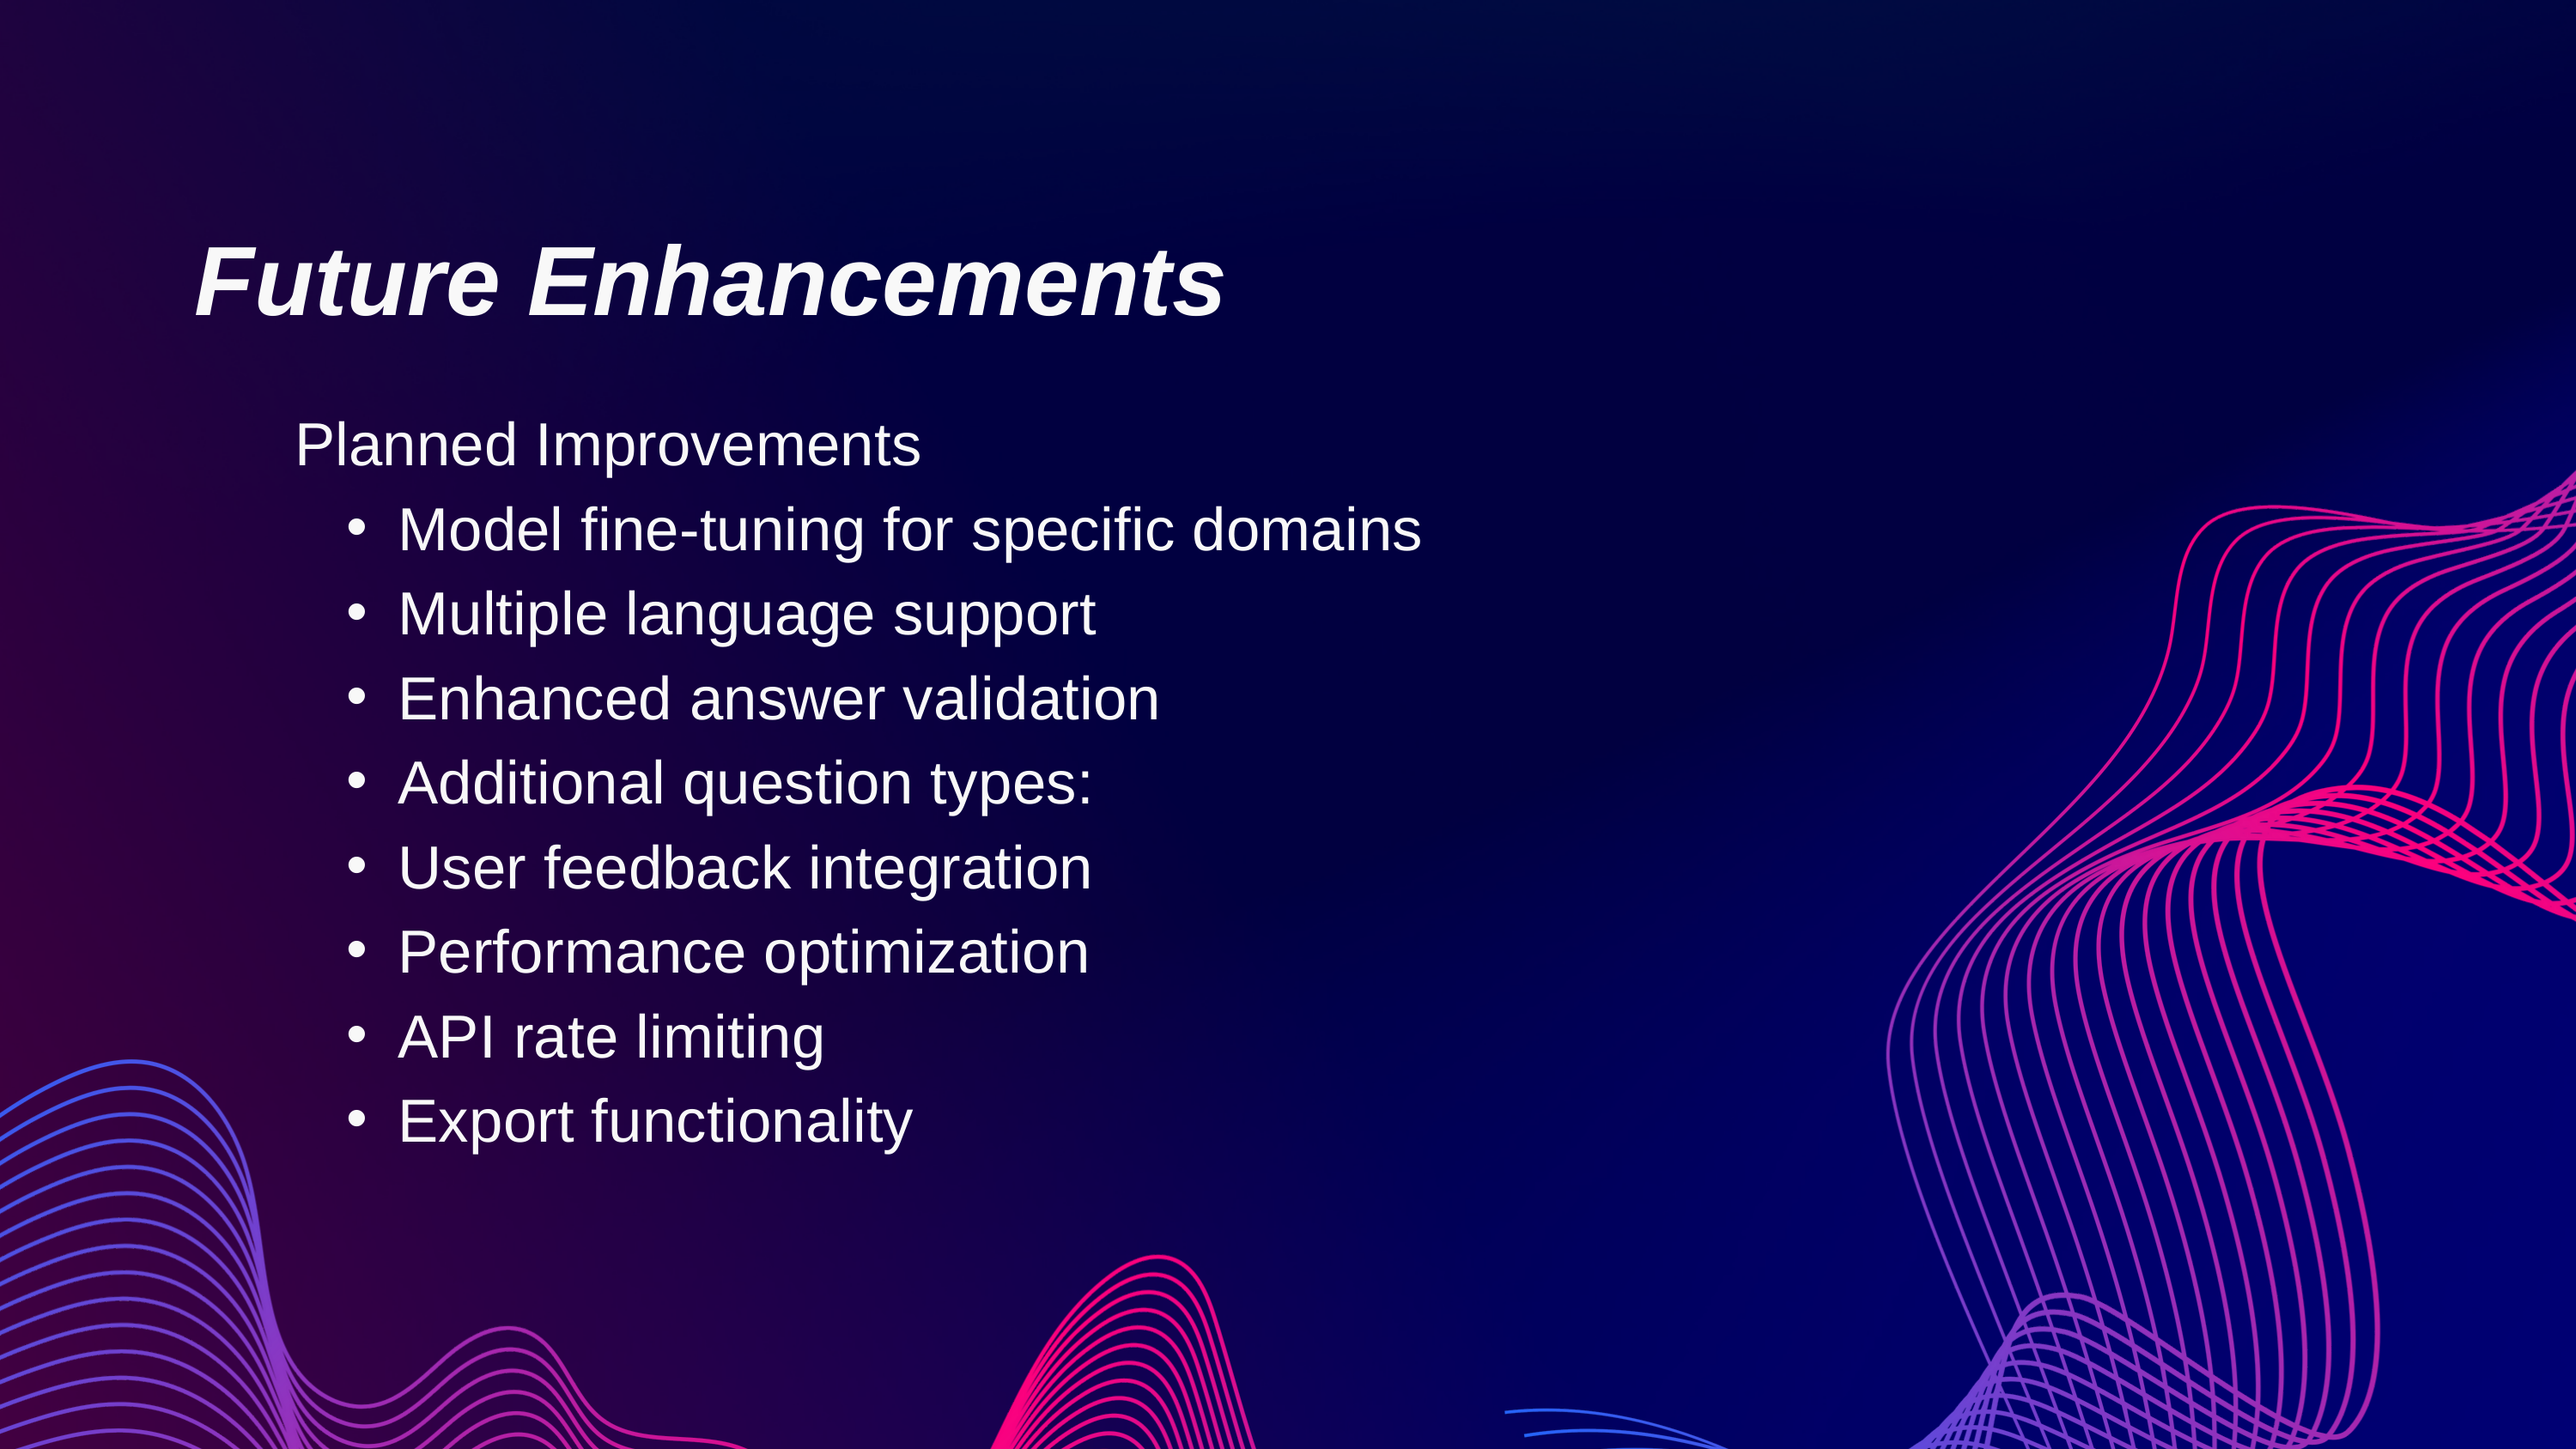

Future Enhancements

Planned Improvements
Model fine-tuning for specific domains
Multiple language support
Enhanced answer validation
Additional question types:
User feedback integration
Performance optimization
API rate limiting
Export functionality